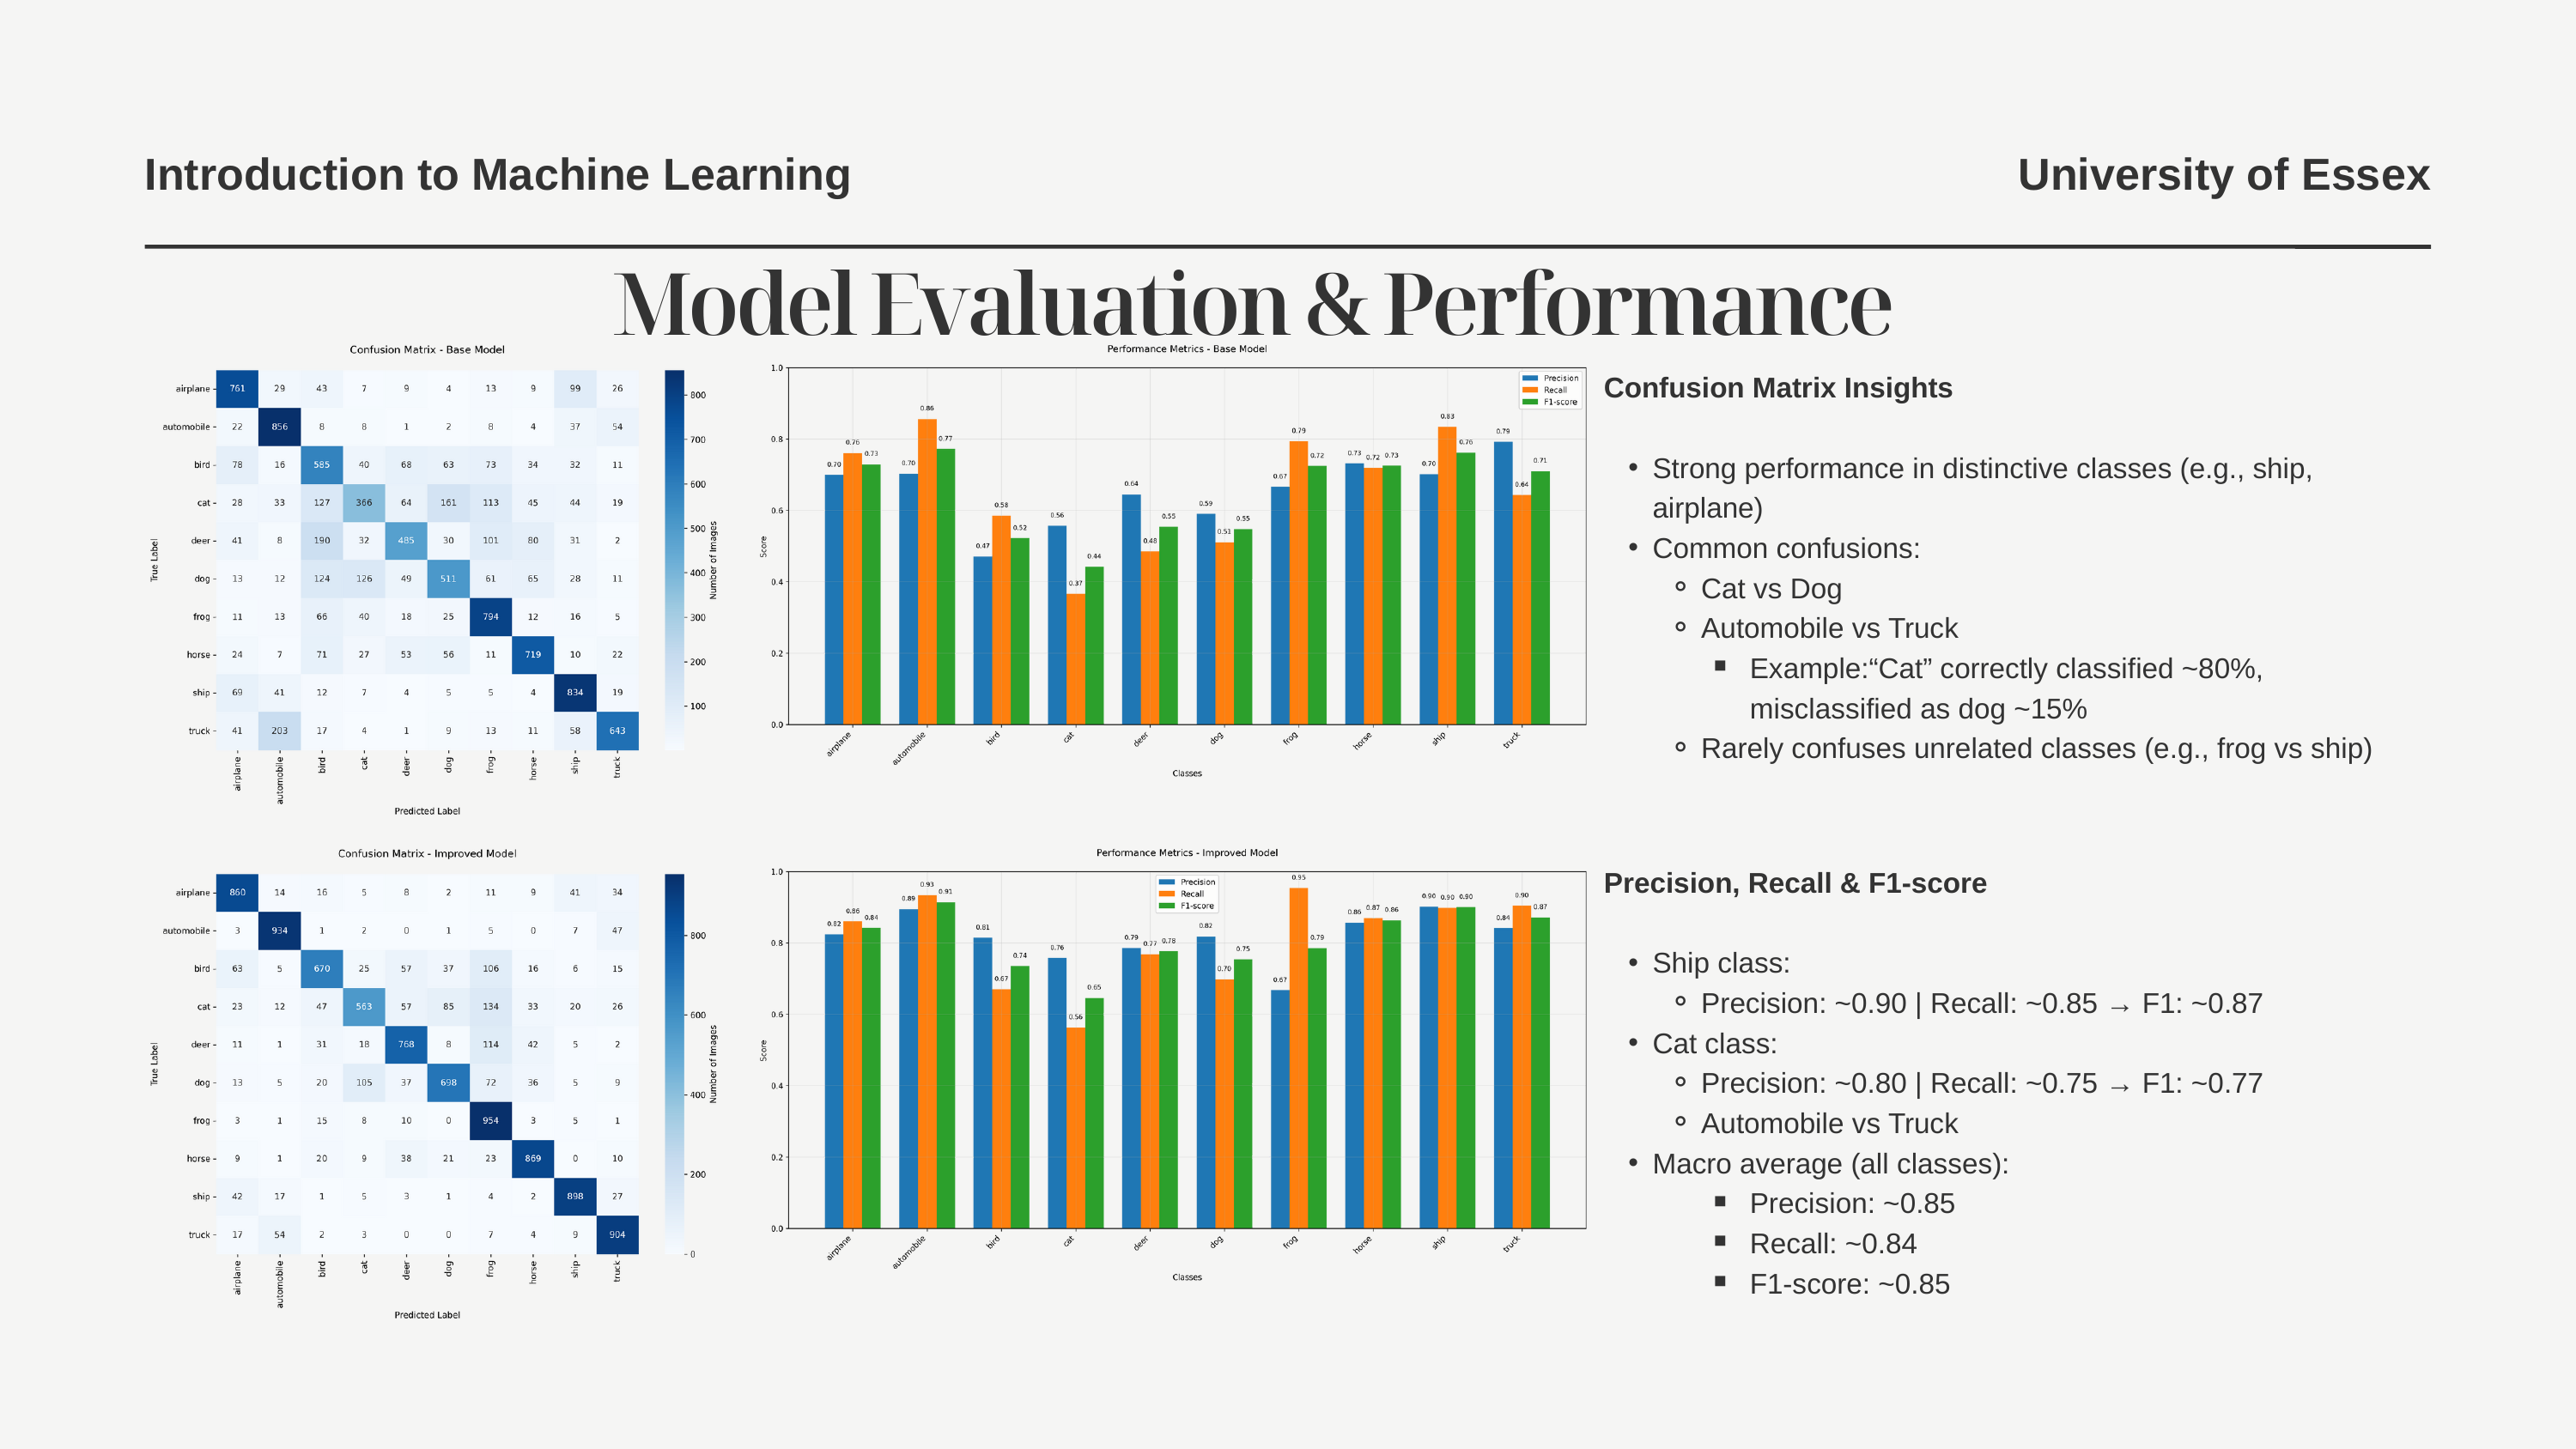

Introduction to Machine Learning
University of Essex

 Model Evaluation & Performance

Confusion Matrix Insights

Strong performance in distinctive classes (e.g., ship, airplane)
Common confusions:
Cat vs Dog
Automobile vs Truck
Example:“Cat” correctly classified ~80%, misclassified as dog ~15%
Rarely confuses unrelated classes (e.g., frog vs ship)

Precision, Recall & F1-score

Ship class:
Precision: ~0.90 | Recall: ~0.85 → F1: ~0.87
Cat class:
Precision: ~0.80 | Recall: ~0.75 → F1: ~0.77
Automobile vs Truck
Macro average (all classes):
Precision: ~0.85
Recall: ~0.84
F1-score: ~0.85